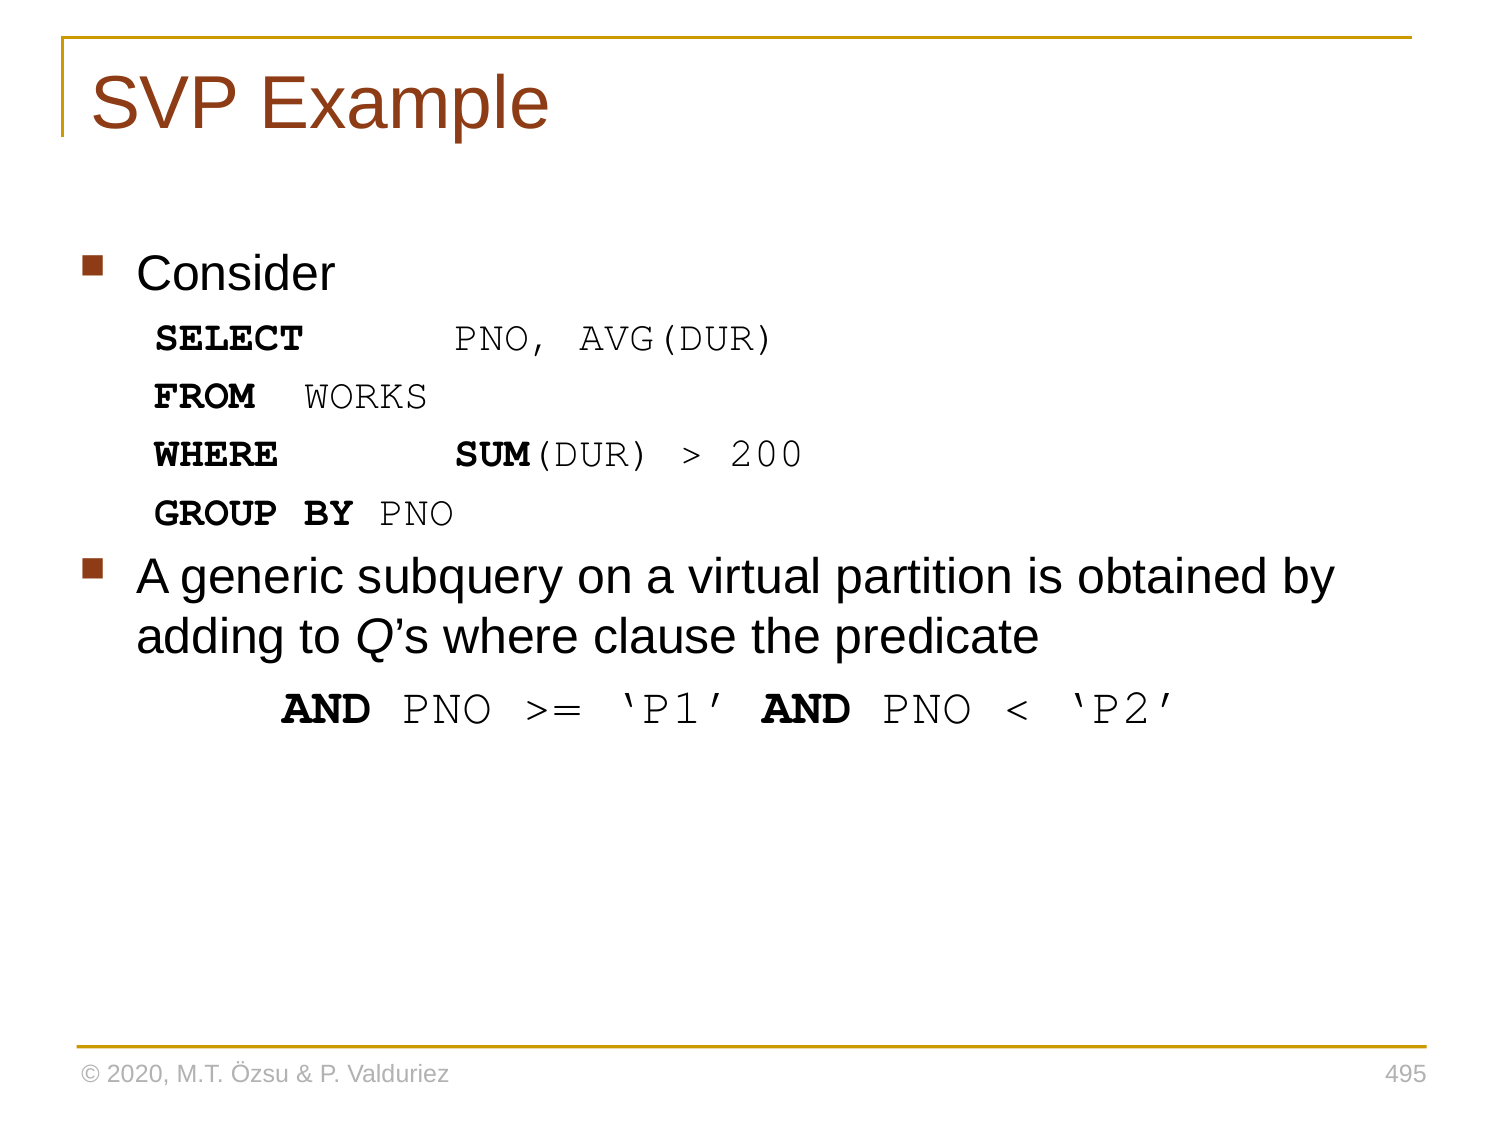

# SVP Example
Consider
SELECT	PNO, AVG(DUR)
FROM 	WORKS
WHERE 	SUM(DUR) > 200
GROUP BY PNO
A generic subquery on a virtual partition is obtained by adding to Q’s where clause the predicate
AND PNO >= ‘P1’ AND PNO < ‘P2’

© 2020, M.T. Özsu & P. Valduriez
495